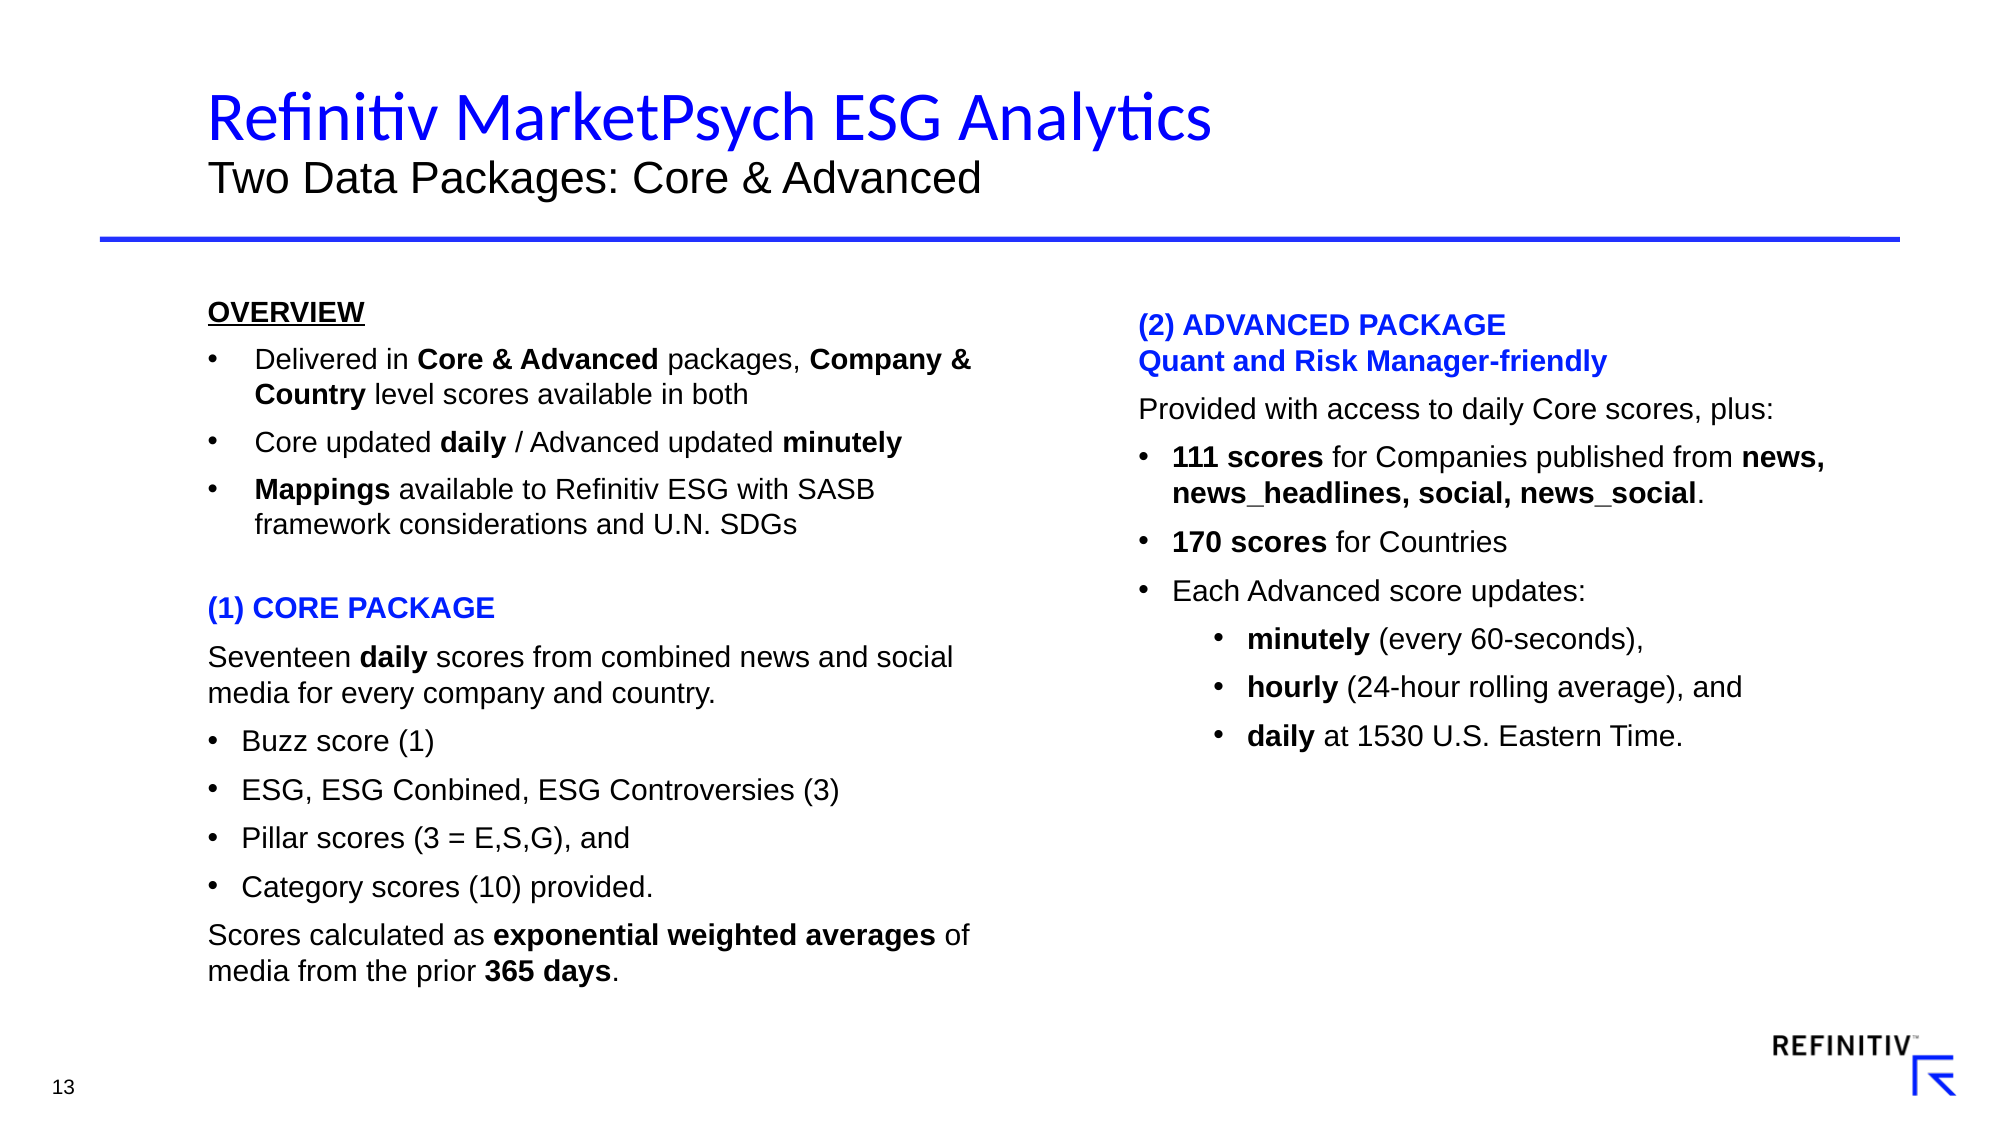

Refinitiv MarketPsych ESG Analytics
Two Data Packages: Core & Advanced

OVERVIEW
Delivered in Core & Advanced packages, Company & Country level scores available in both
Core updated daily / Advanced updated minutely
Mappings available to Refinitiv ESG with SASB framework considerations and U.N. SDGs
(1) CORE PACKAGE
Seventeen daily scores from combined news and social media for every company and country.
Buzz score (1)
ESG, ESG Conbined, ESG Controversies (3)
Pillar scores (3 = E,S,G), and
Category scores (10) provided.
Scores calculated as exponential weighted averages of media from the prior 365 days.
(2) ADVANCED PACKAGE
Quant and Risk Manager-friendly
Provided with access to daily Core scores, plus:
111 scores for Companies published from news, news_headlines, social, news_social.
170 scores for Countries
Each Advanced score updates:
minutely (every 60-seconds),
hourly (24-hour rolling average), and
daily at 1530 U.S. Eastern Time.